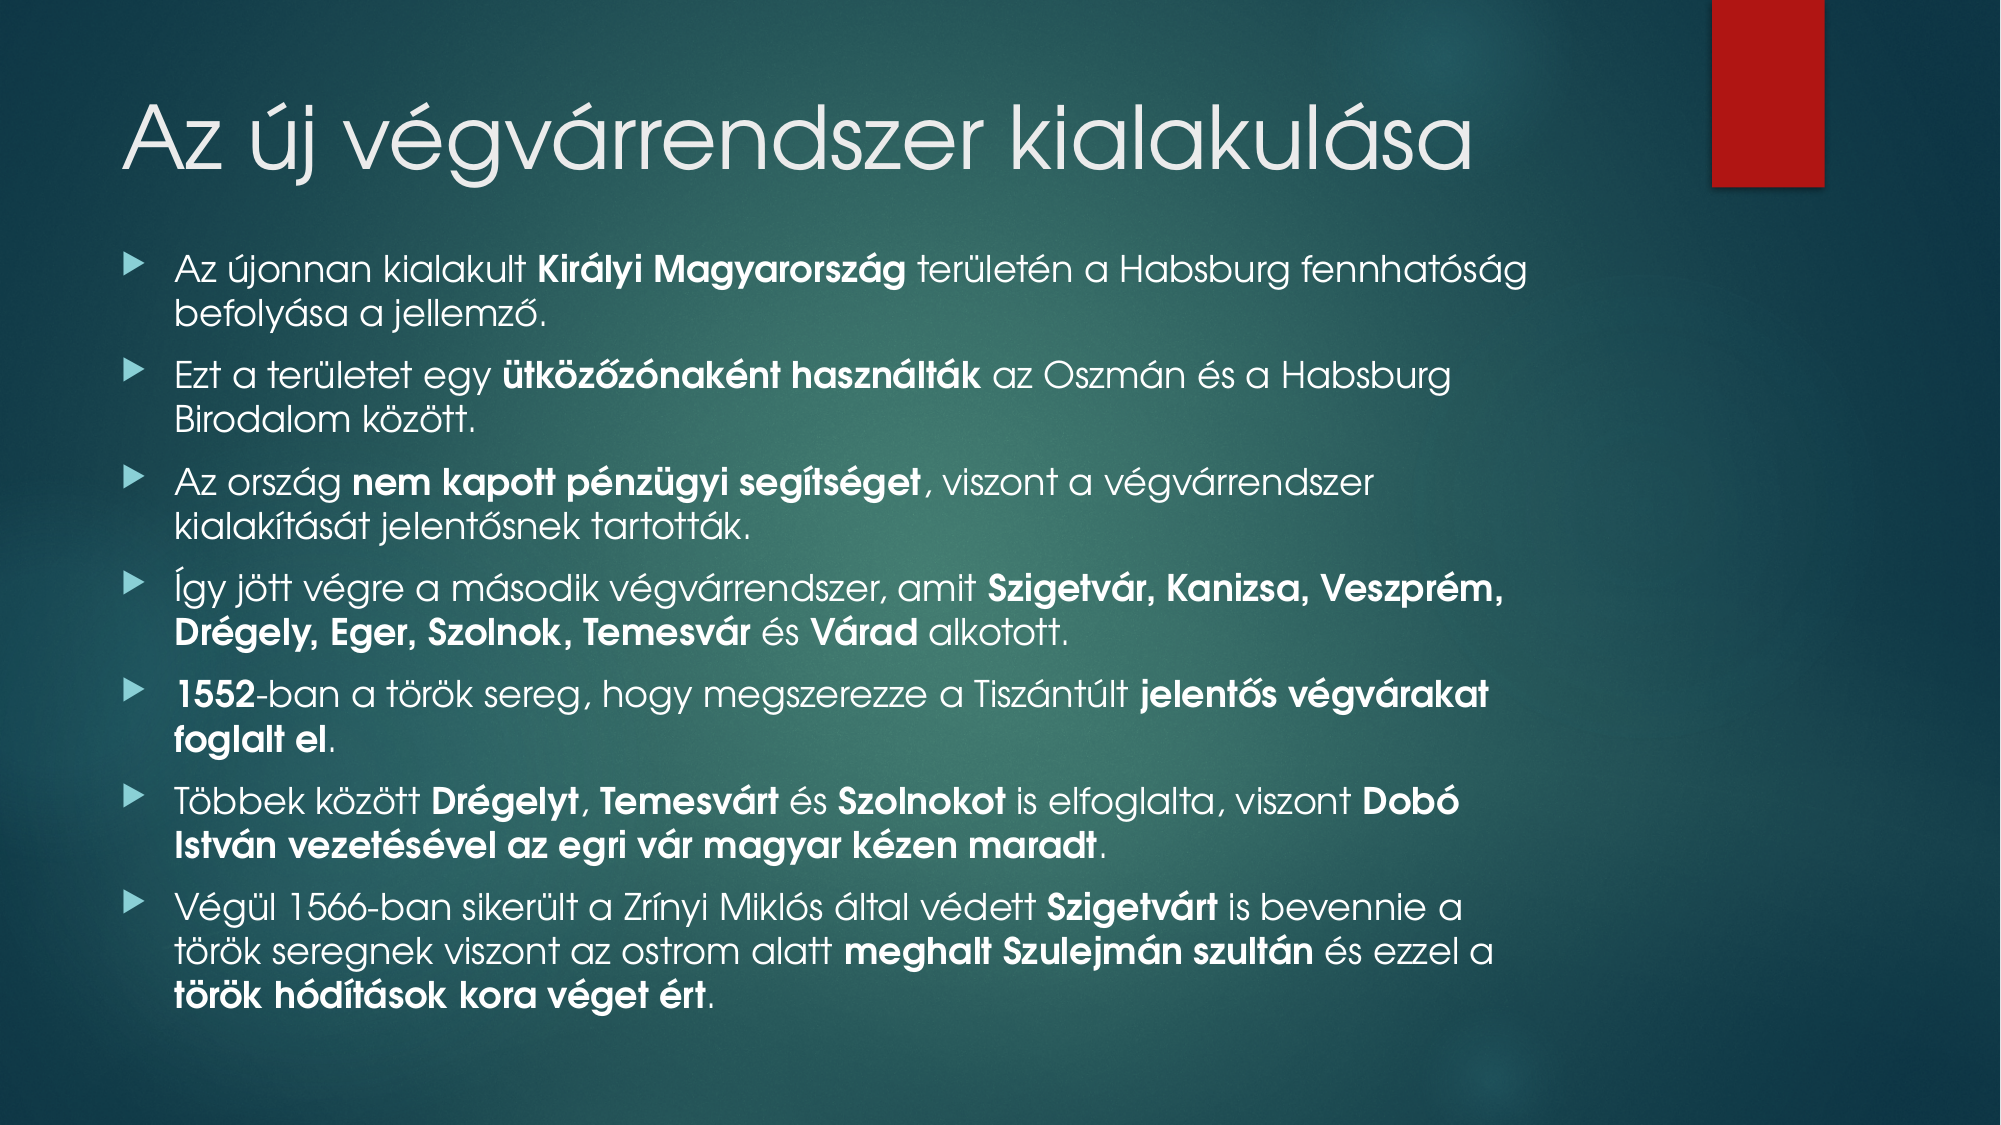

# Az új végvárrendszer kialakulása
Az újonnan kialakult Királyi Magyarország területén a Habsburg fennhatóság befolyása a jellemző.
Ezt a területet egy ütközőzónaként használták az Oszmán és a Habsburg Birodalom között.
Az ország nem kapott pénzügyi segítséget, viszont a végvárrendszer kialakítását jelentősnek tartották.
Így jött végre a második végvárrendszer, amit Szigetvár, Kanizsa, Veszprém, Drégely, Eger, Szolnok, Temesvár és Várad alkotott.
1552-ban a török sereg, hogy megszerezze a Tiszántúlt jelentős végvárakat foglalt el.
Többek között Drégelyt, Temesvárt és Szolnokot is elfoglalta, viszont Dobó István vezetésével az egri vár magyar kézen maradt.
Végül 1566-ban sikerült a Zrínyi Miklós által védett Szigetvárt is bevennie a török seregnek viszont az ostrom alatt meghalt Szulejmán szultán és ezzel a török hódítások kora véget ért.